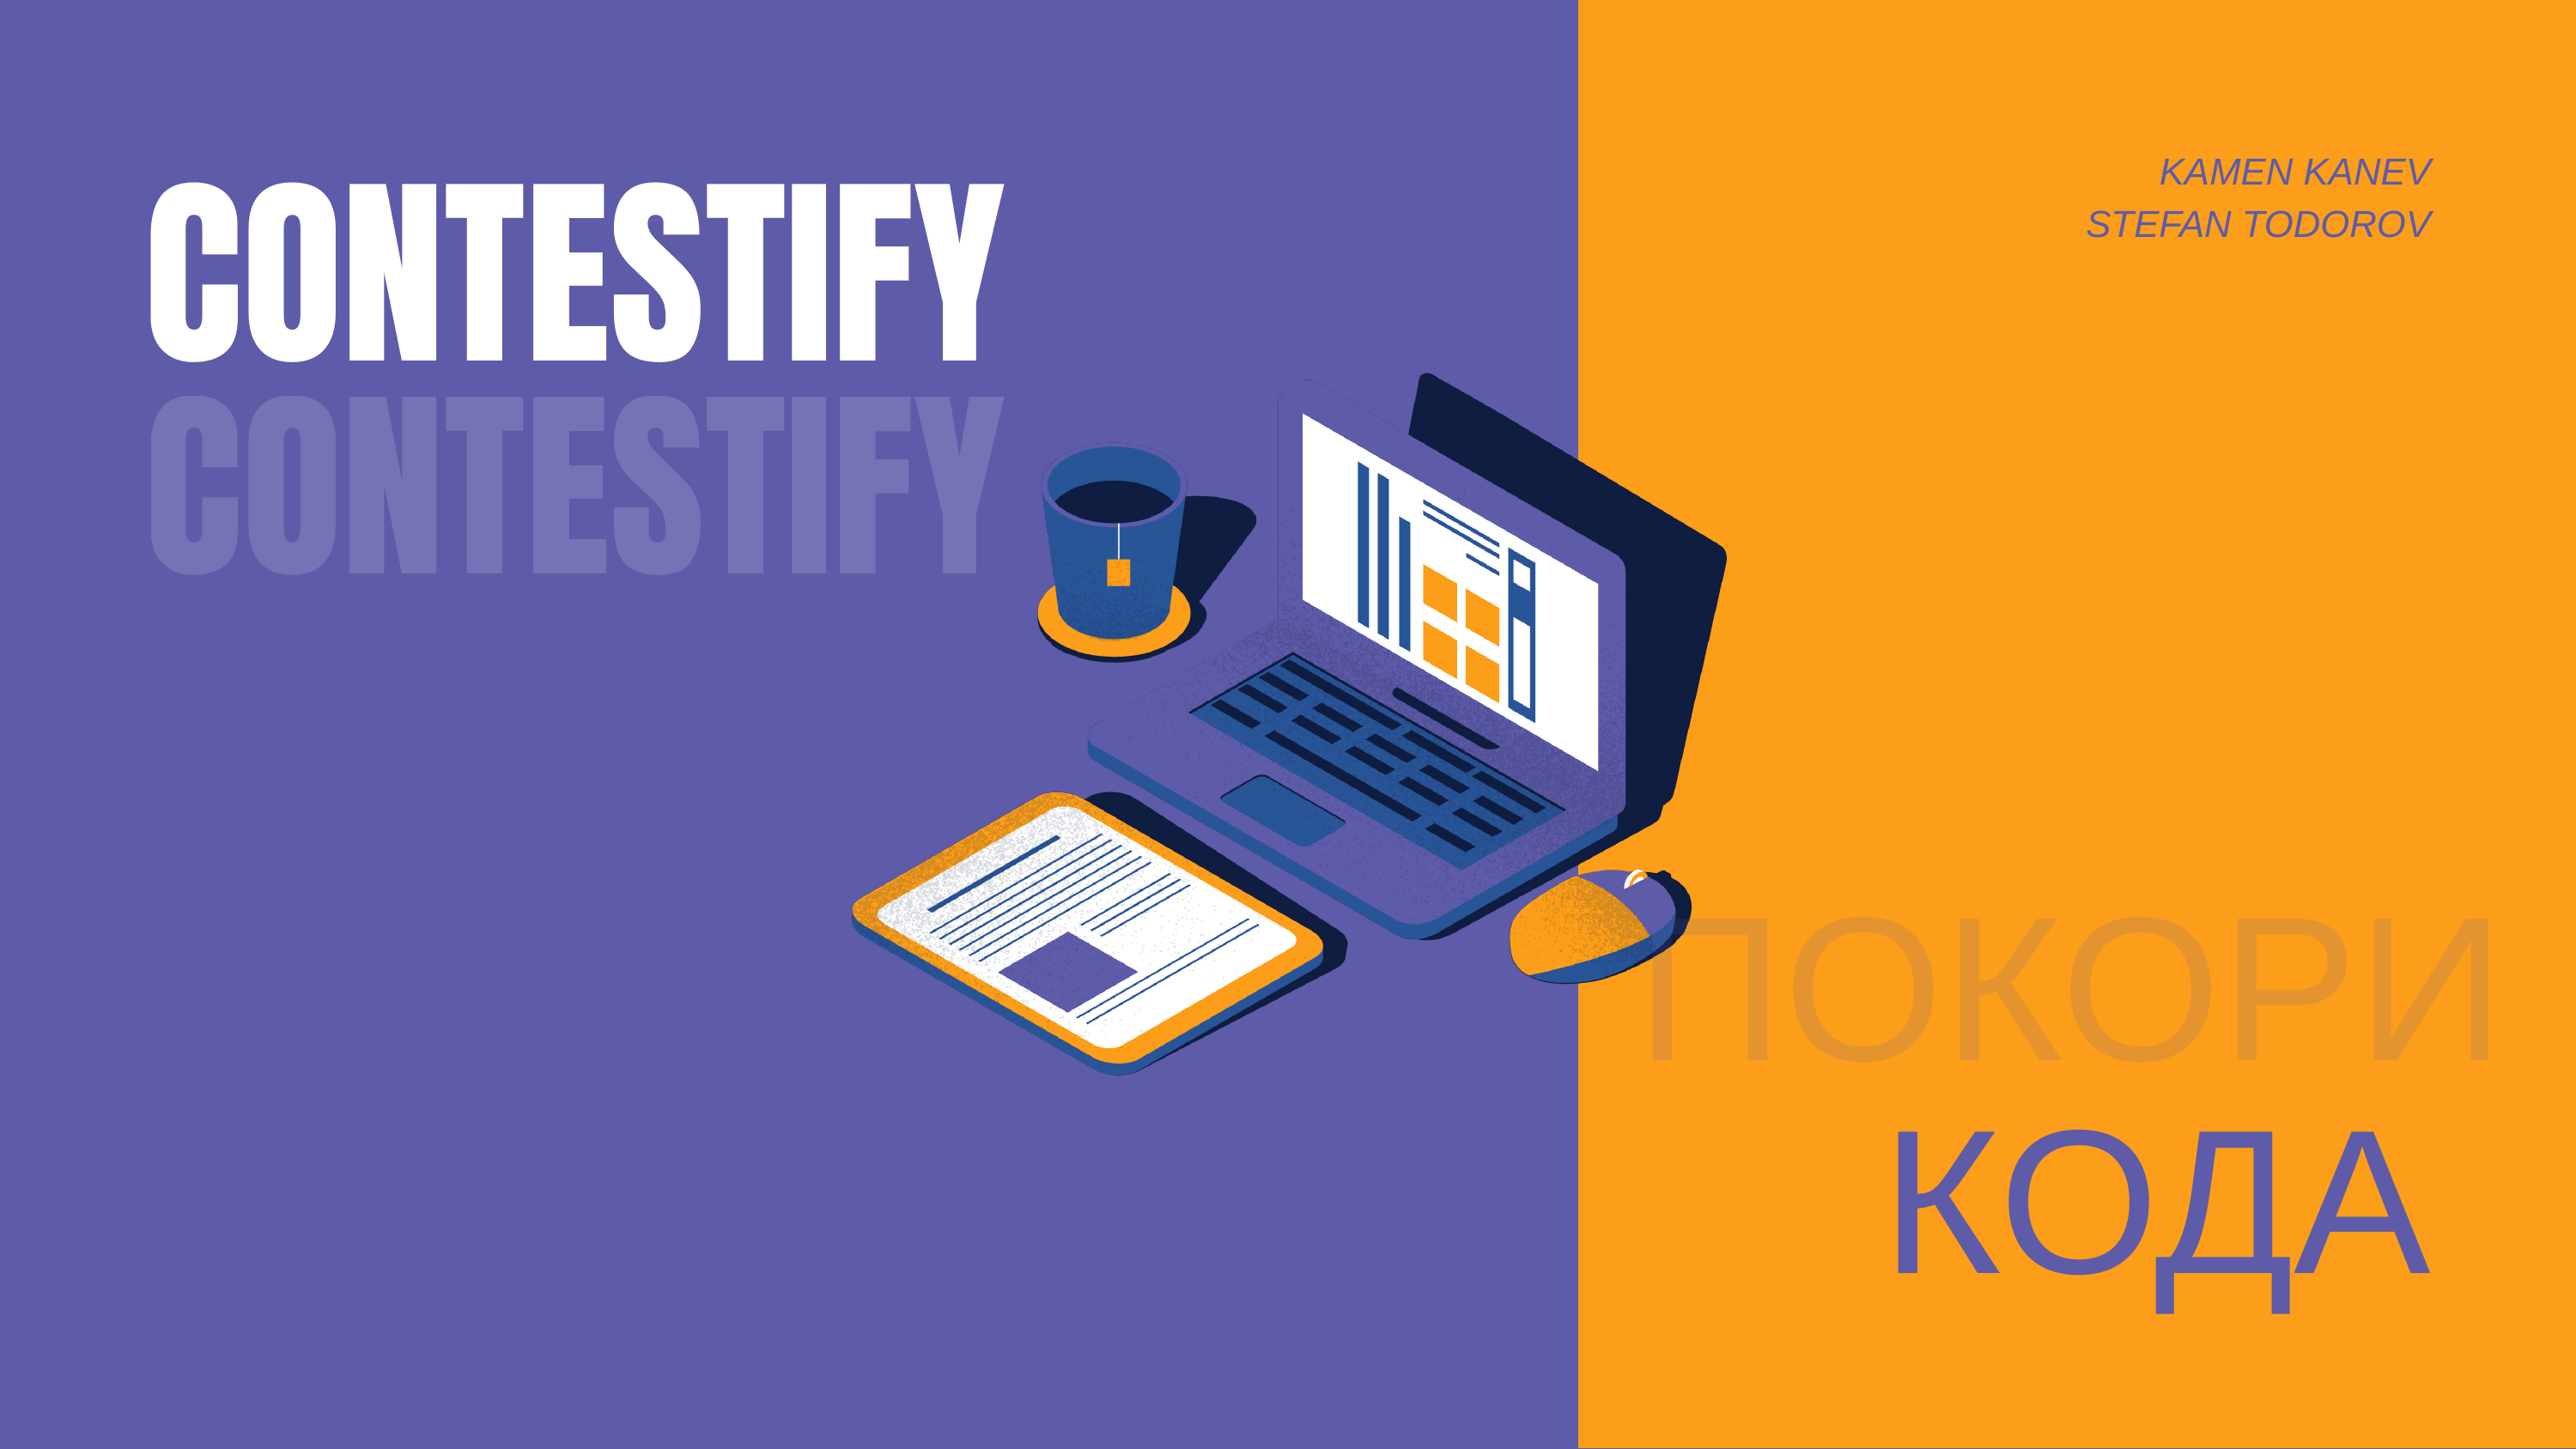

CONTESTIFY
KAMEN KANEV
STEFAN TODOROV
CONTESTIFY

ПОКОРИ
КОДА